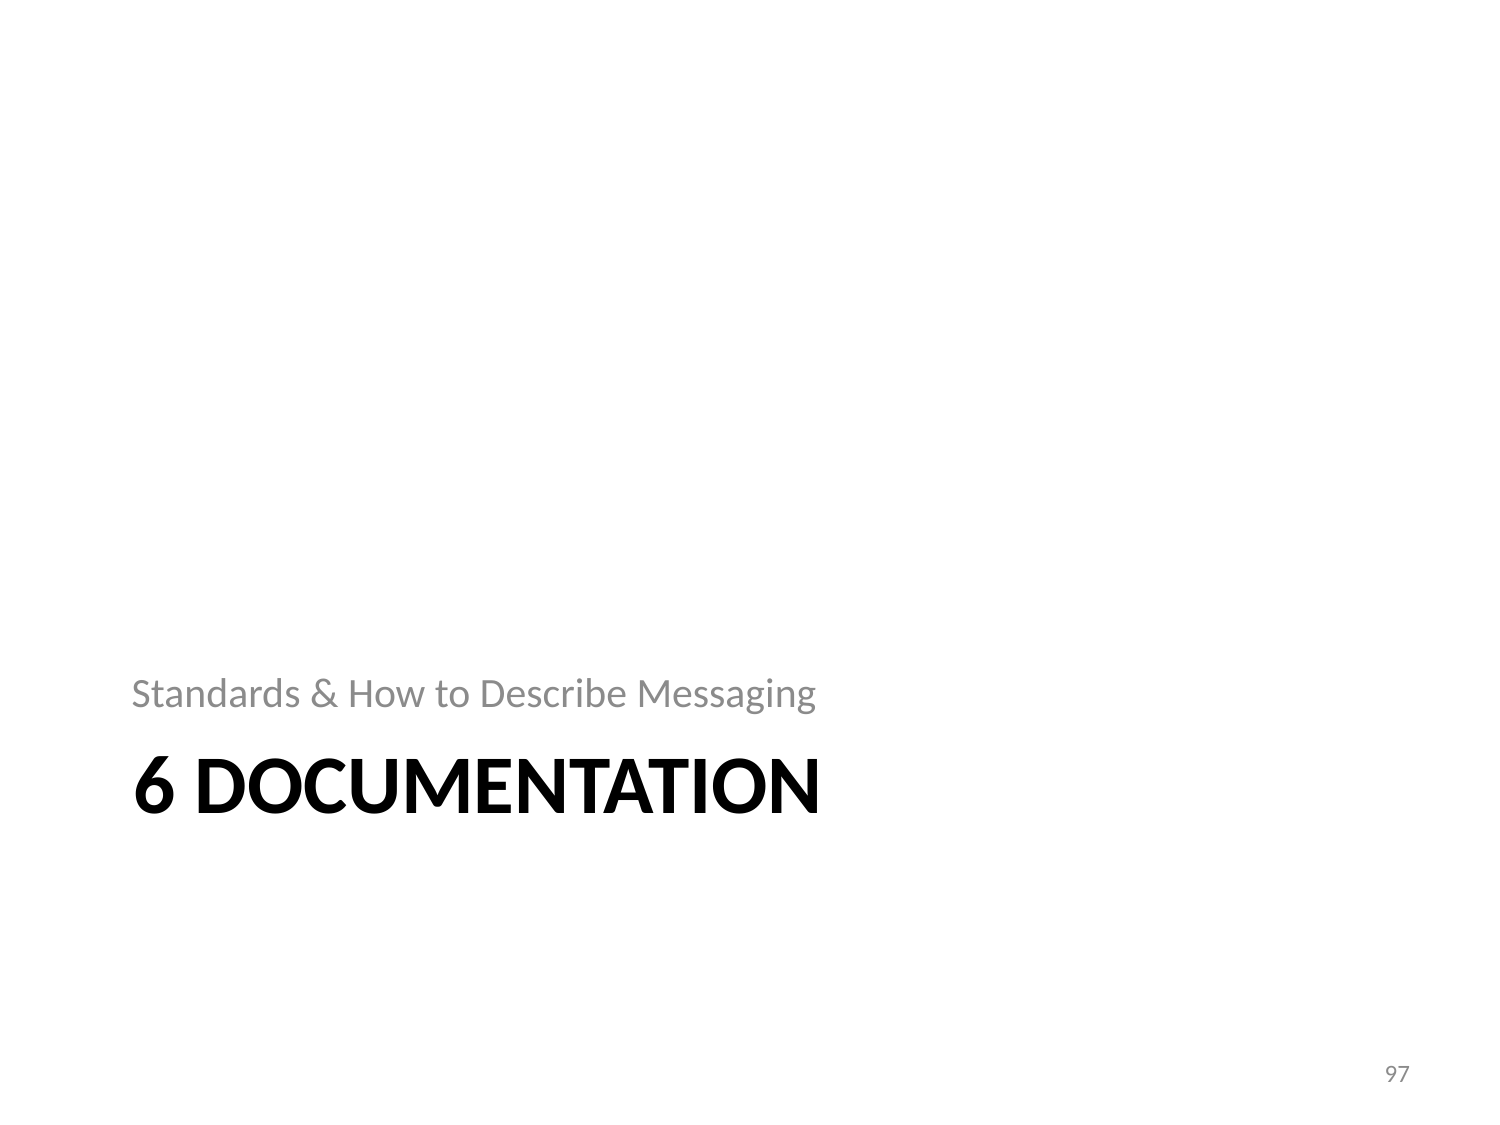

Standards & How to Describe Messaging
# 6 Documentation
97